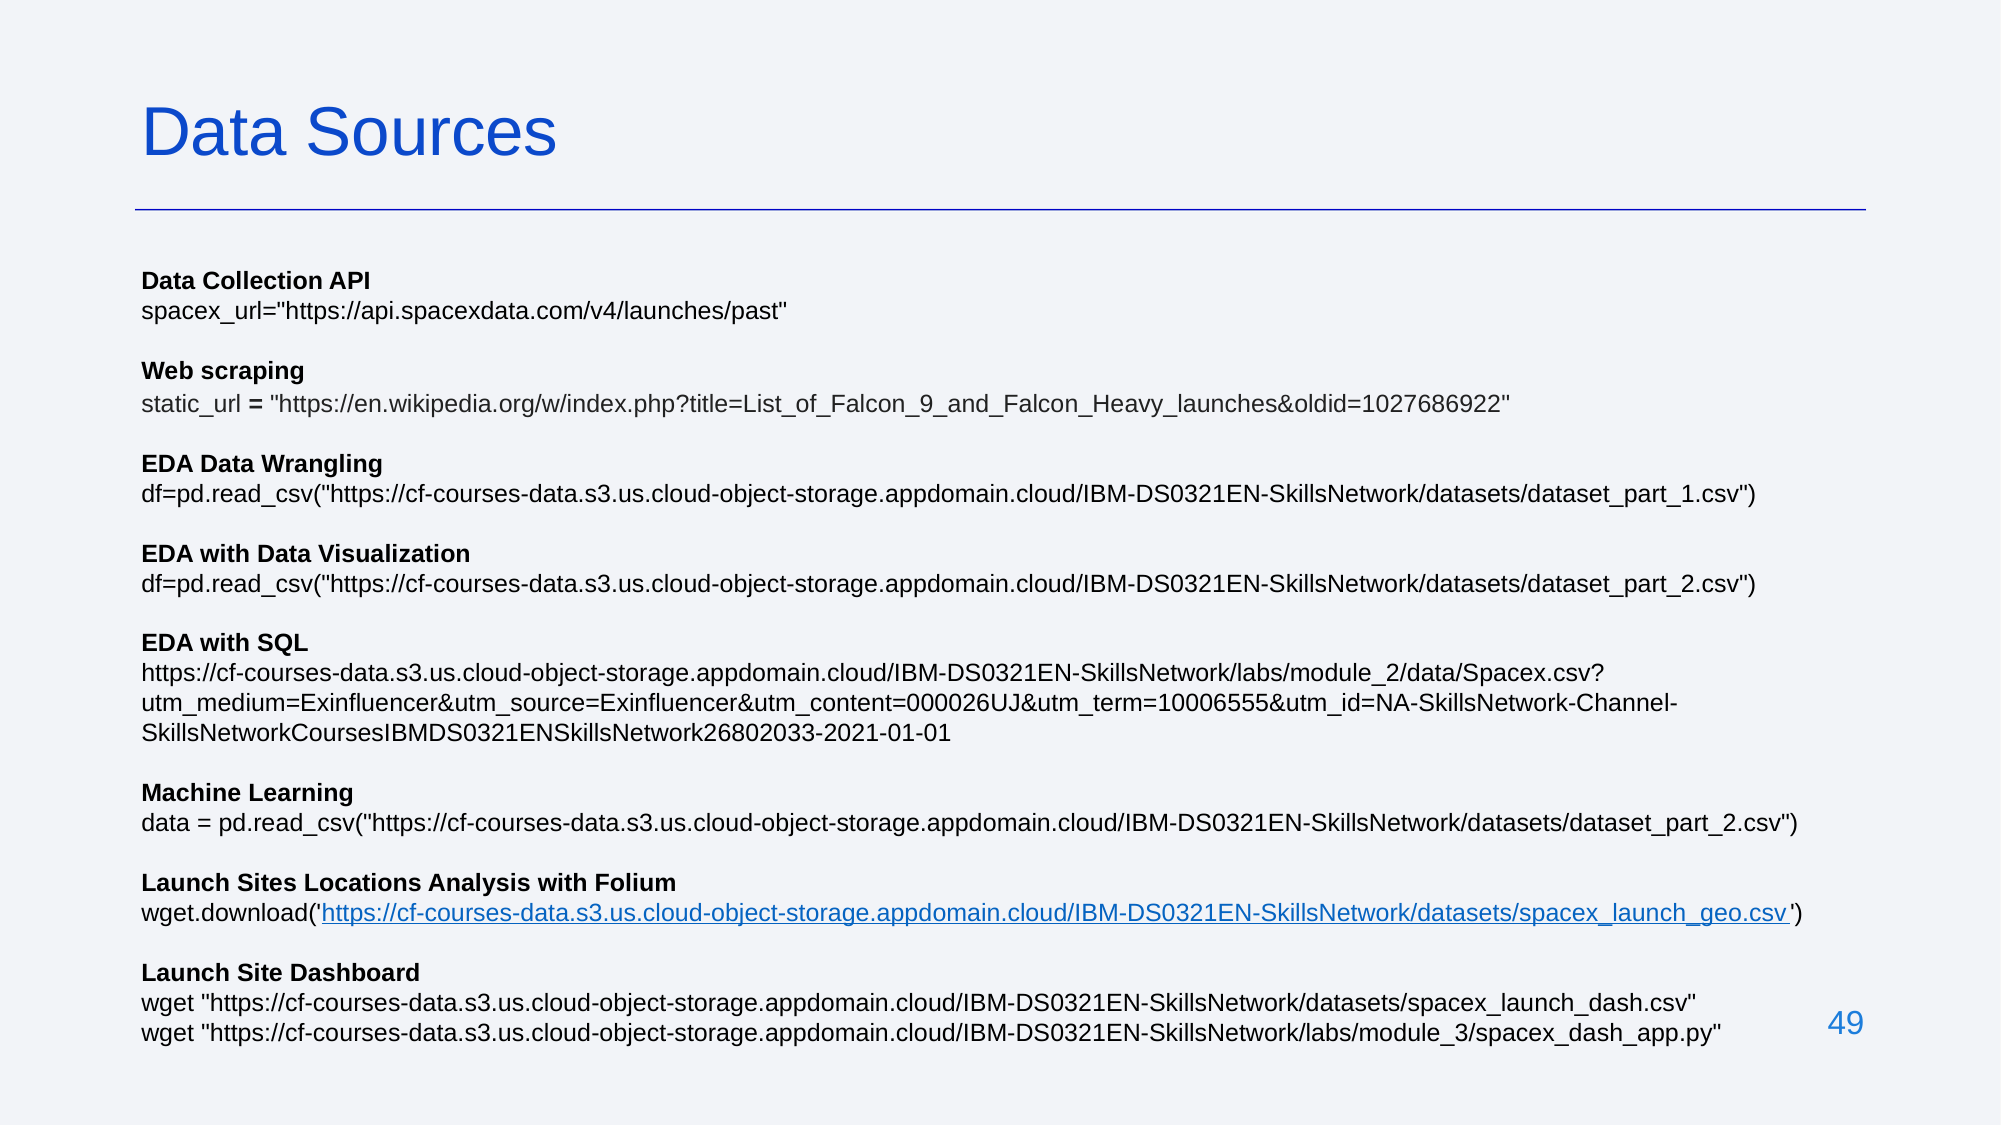

Data Sources

Data Collection API
spacex_url="https://api.spacexdata.com/v4/launches/past"

Web scraping
static_url = "https://en.wikipedia.org/w/index.php?title=List_of_Falcon_9_and_Falcon_Heavy_launches&oldid=1027686922"

EDA Data Wrangling
df=pd.read_csv("https://cf-courses-data.s3.us.cloud-object-storage.appdomain.cloud/IBM-DS0321EN-SkillsNetwork/datasets/dataset_part_1.csv")

EDA with Data Visualization
df=pd.read_csv("https://cf-courses-data.s3.us.cloud-object-storage.appdomain.cloud/IBM-DS0321EN-SkillsNetwork/datasets/dataset_part_2.csv")

EDA with SQL
https://cf-courses-data.s3.us.cloud-object-storage.appdomain.cloud/IBM-DS0321EN-SkillsNetwork/labs/module_2/data/Spacex.csv?utm_medium=Exinfluencer&utm_source=Exinfluencer&utm_content=000026UJ&utm_term=10006555&utm_id=NA-SkillsNetwork-Channel-SkillsNetworkCoursesIBMDS0321ENSkillsNetwork26802033-2021-01-01

Machine Learning
data = pd.read_csv("https://cf-courses-data.s3.us.cloud-object-storage.appdomain.cloud/IBM-DS0321EN-SkillsNetwork/datasets/dataset_part_2.csv")

Launch Sites Locations Analysis with Folium
wget.download('https://cf-courses-data.s3.us.cloud-object-storage.appdomain.cloud/IBM-DS0321EN-SkillsNetwork/datasets/spacex_launch_geo.csv')

Launch Site Dashboard
wget "https://cf-courses-data.s3.us.cloud-object-storage.appdomain.cloud/IBM-DS0321EN-SkillsNetwork/datasets/spacex_launch_dash.csv"
wget "https://cf-courses-data.s3.us.cloud-object-storage.appdomain.cloud/IBM-DS0321EN-SkillsNetwork/labs/module_3/spacex_dash_app.py"

49